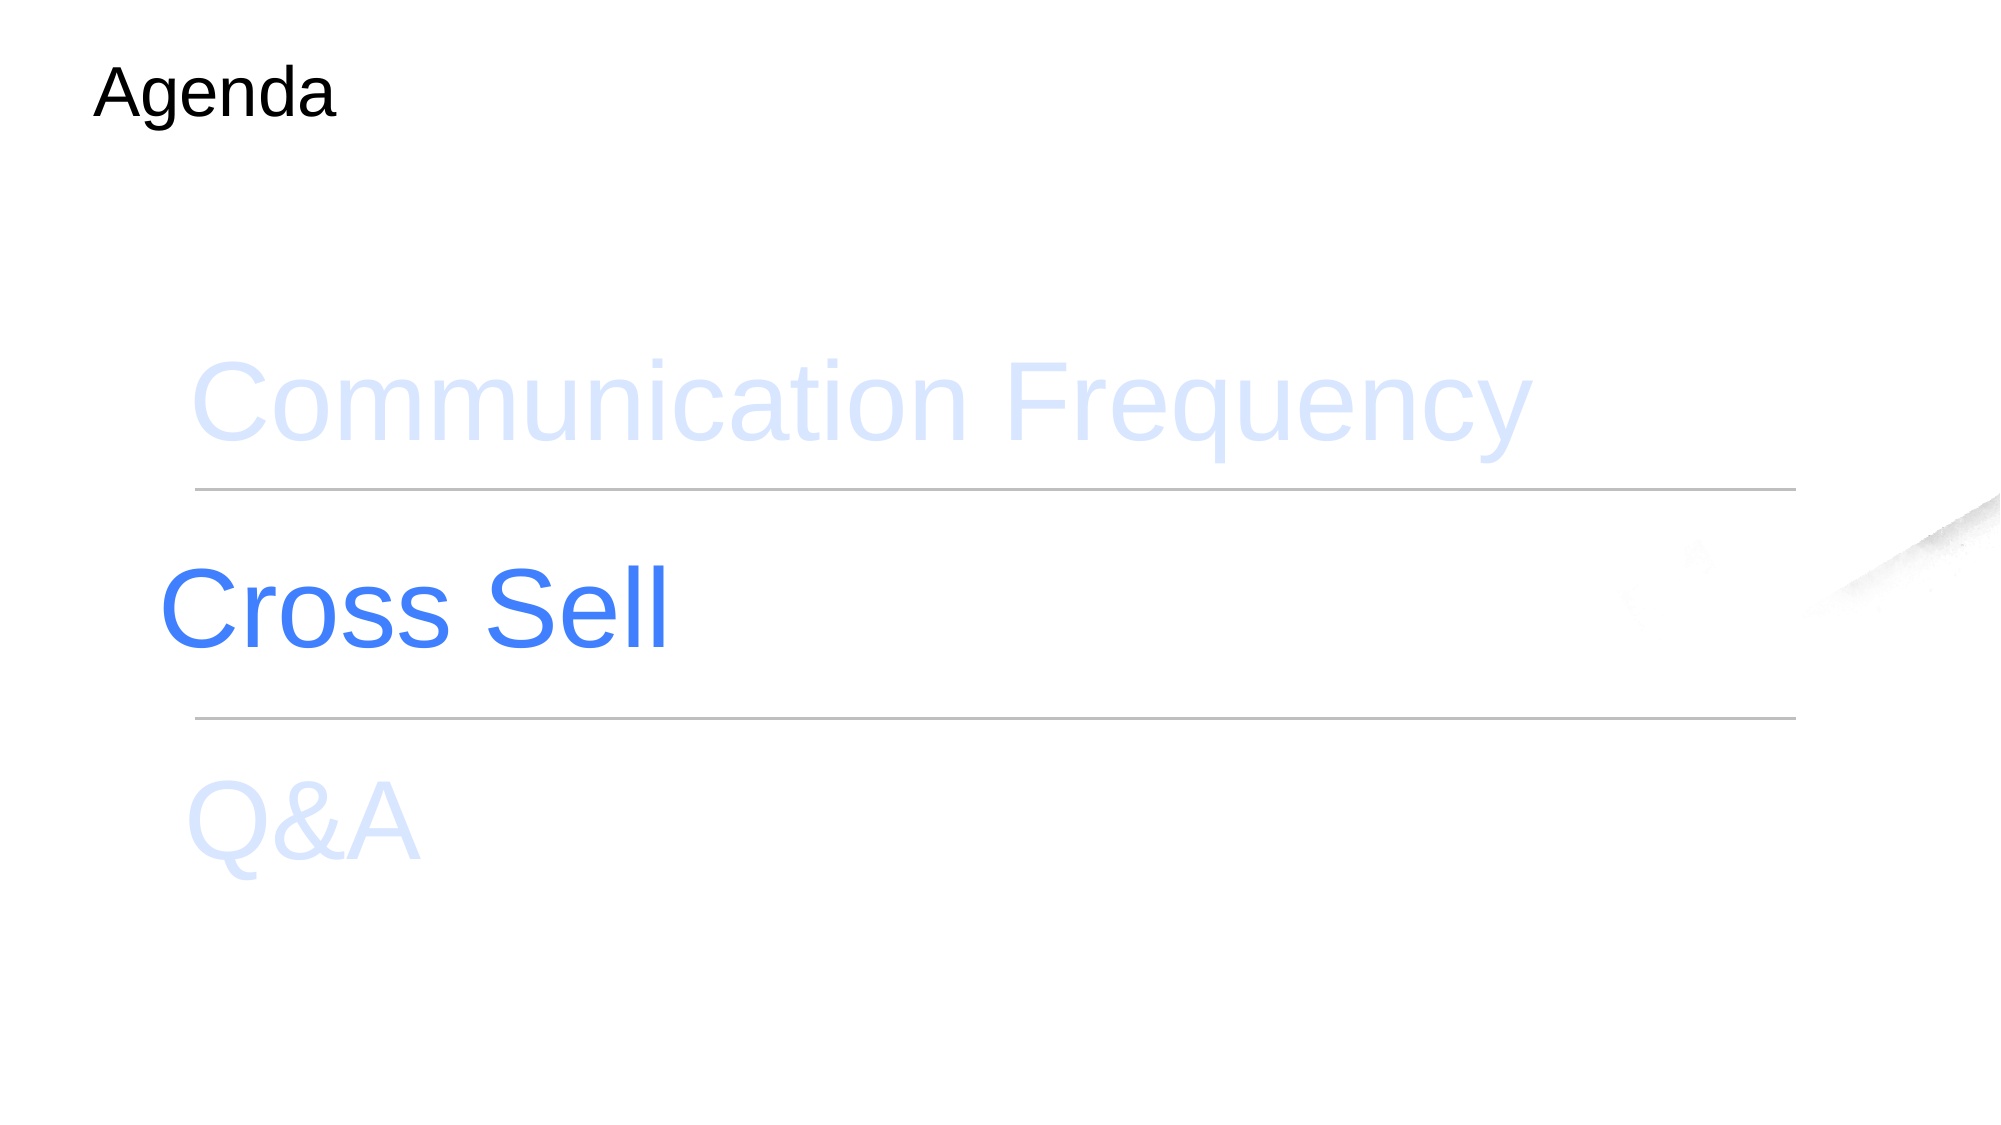

# Agenda
Communication Frequency
Cross Sell
Q&A